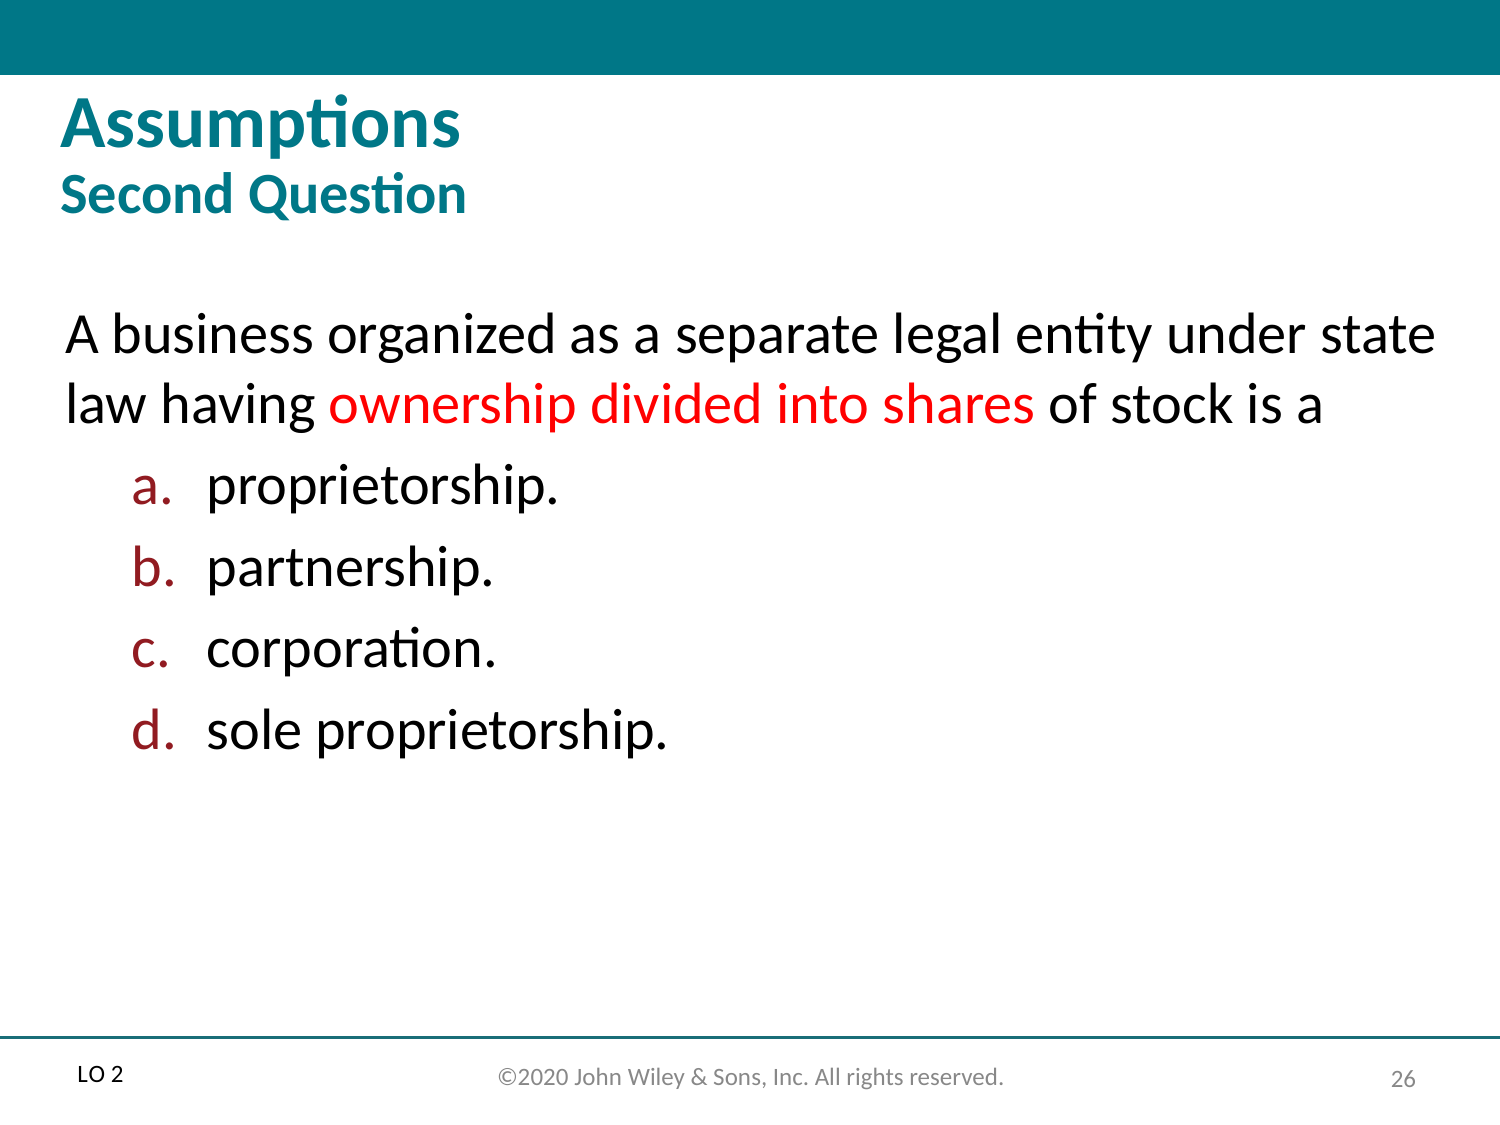

# Assumptions Second Question
A business organized as a separate legal entity under state law having ownership divided into shares of stock is a
proprietorship.
partnership.
corporation.
sole proprietorship.
L O 2